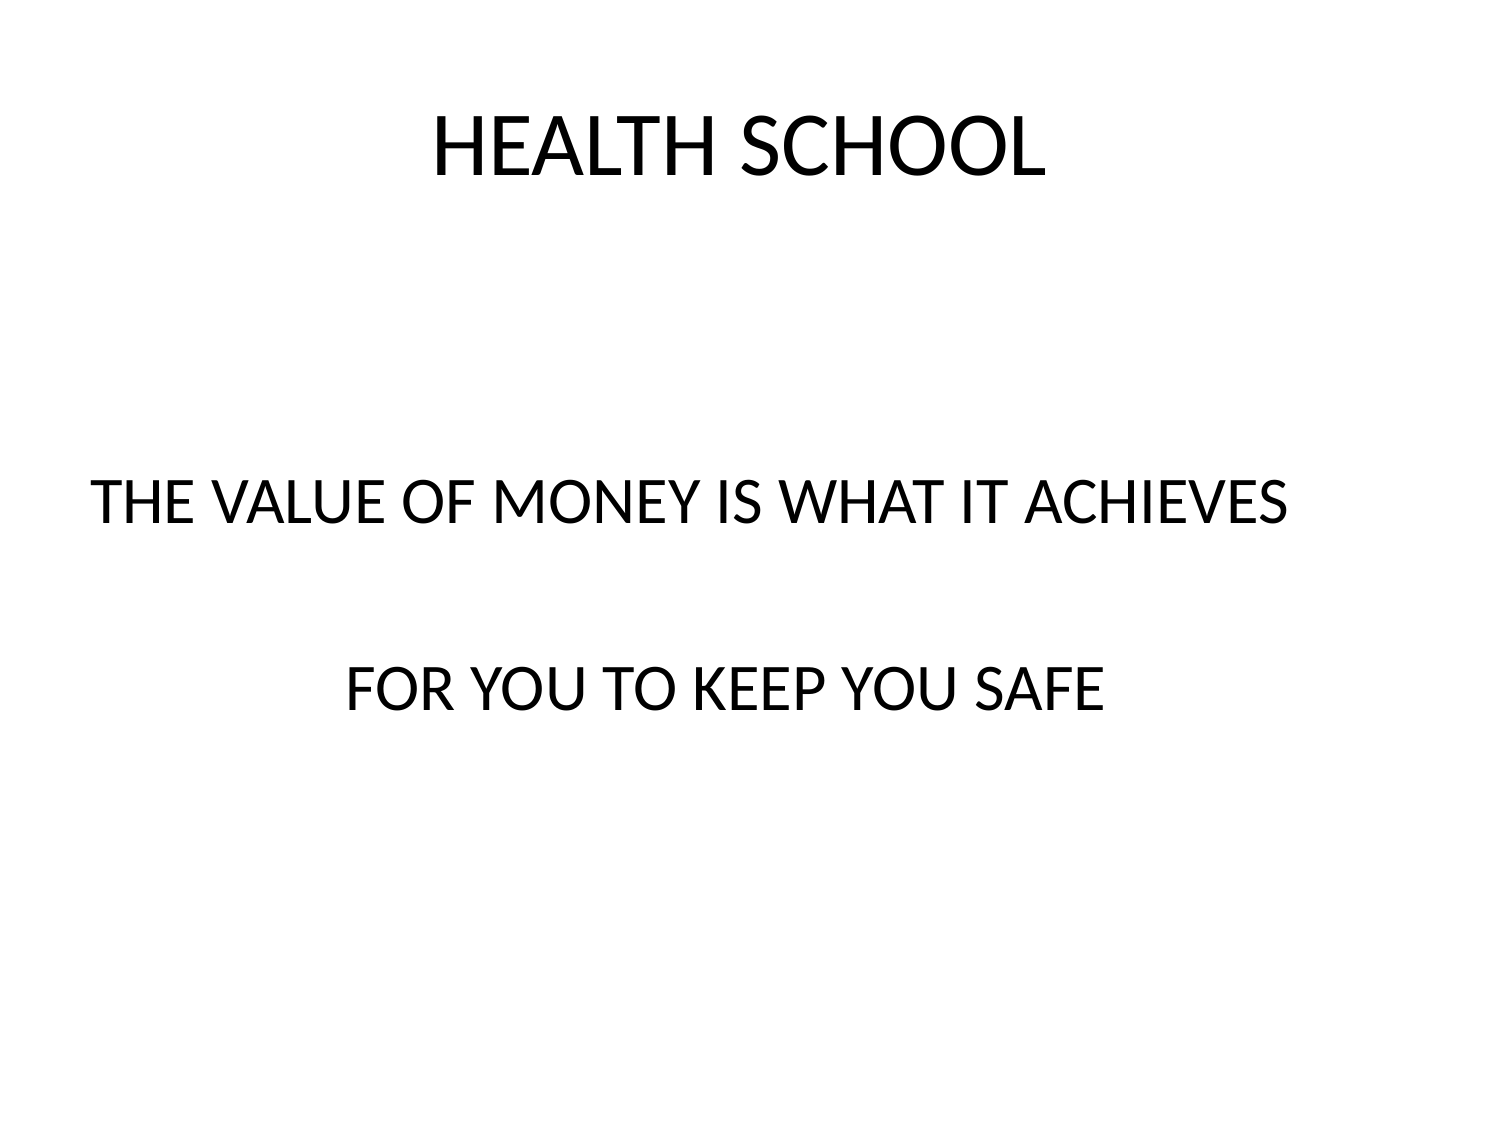

# HEALTH SCHOOL

THE VALUE OF MONEY IS WHAT IT ACHIEVES

                 FOR YOU TO KEEP YOU SAFE